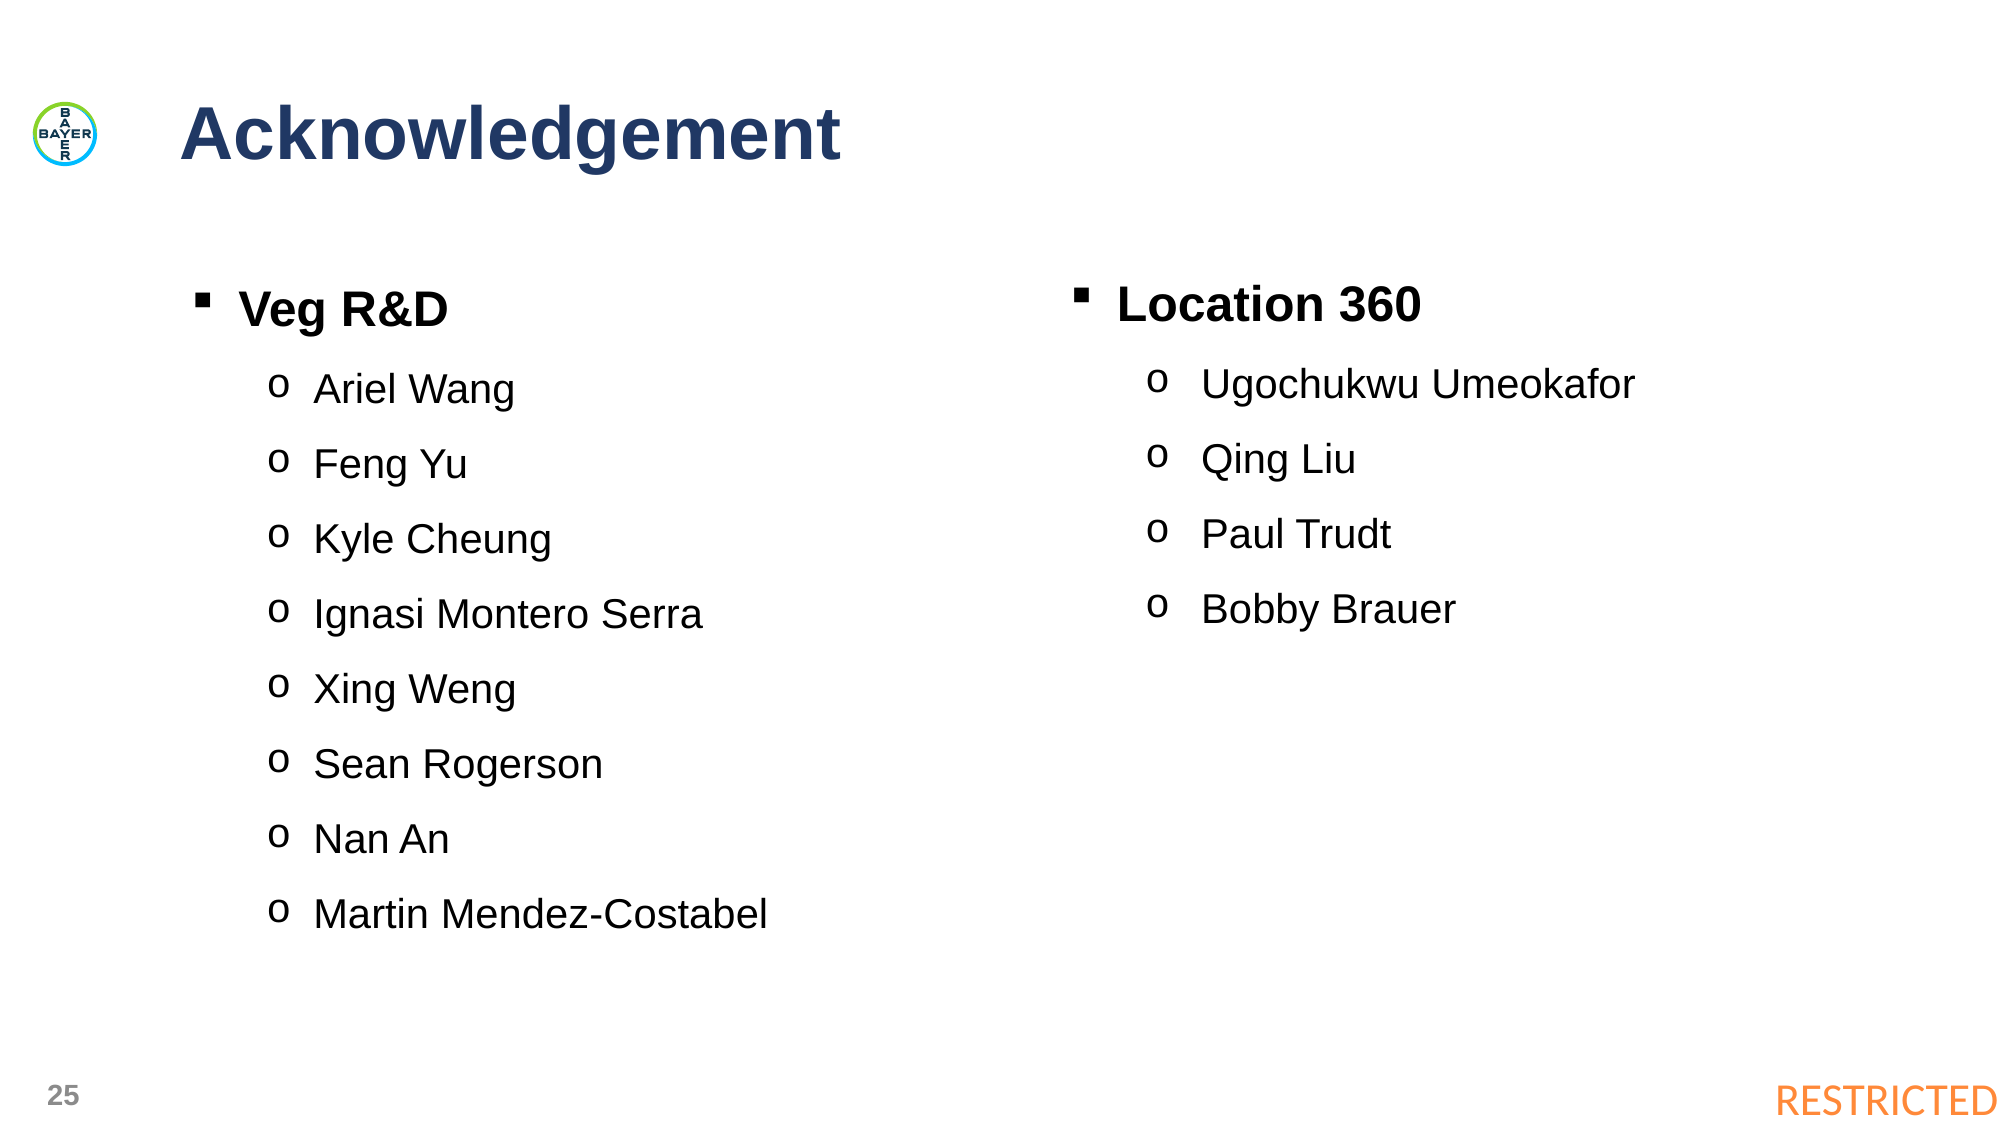

Acknowledgement
Veg R&D
Ariel Wang
Feng Yu
Kyle Cheung
Ignasi Montero Serra
Xing Weng
Sean Rogerson
Nan An
Martin Mendez-Costabel
Location 360
Ugochukwu Umeokafor
Qing Liu
Paul Trudt
Bobby Brauer
25